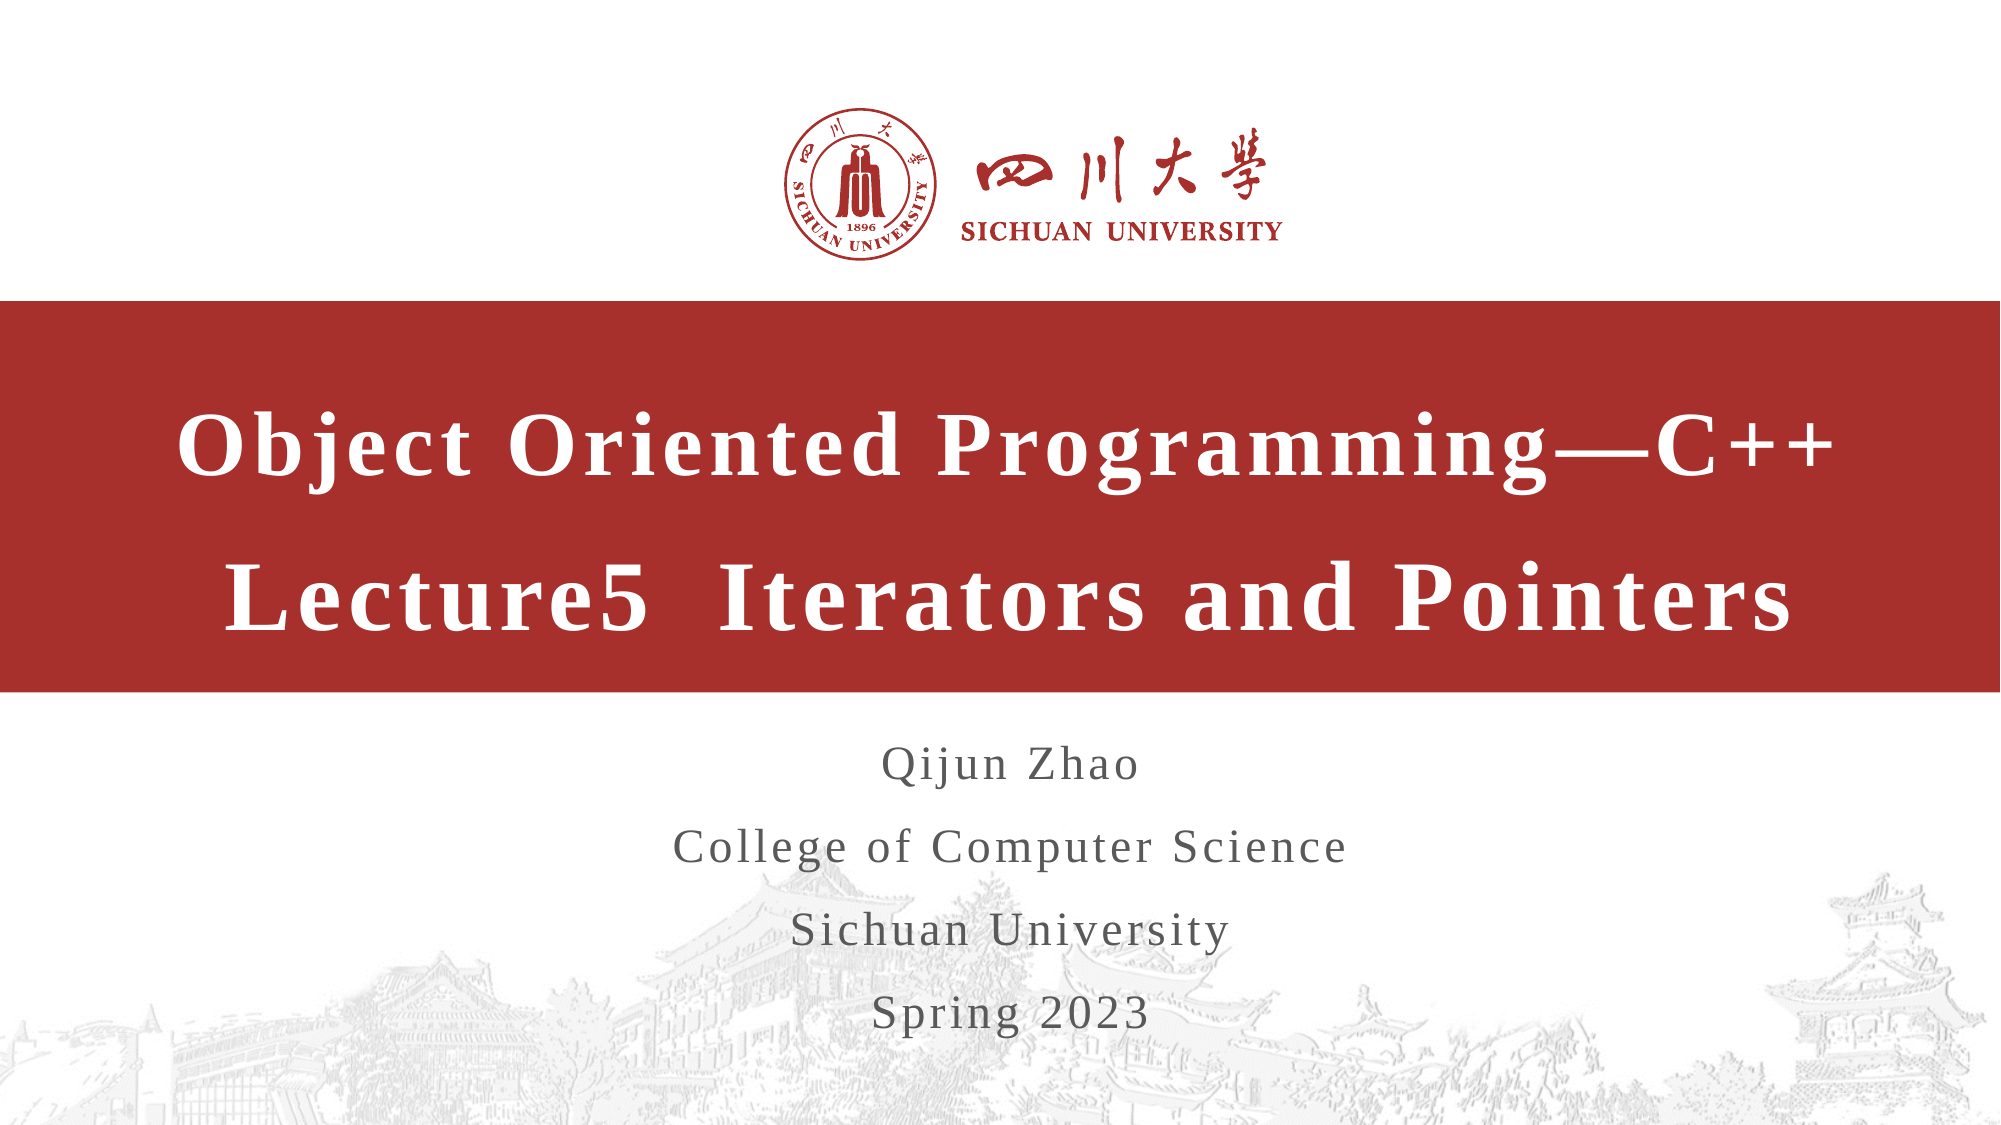

# Object Oriented Programming—C++ Lecture5  Iterators and Pointers
Qijun Zhao
College of Computer Science
Sichuan University
Spring 2023